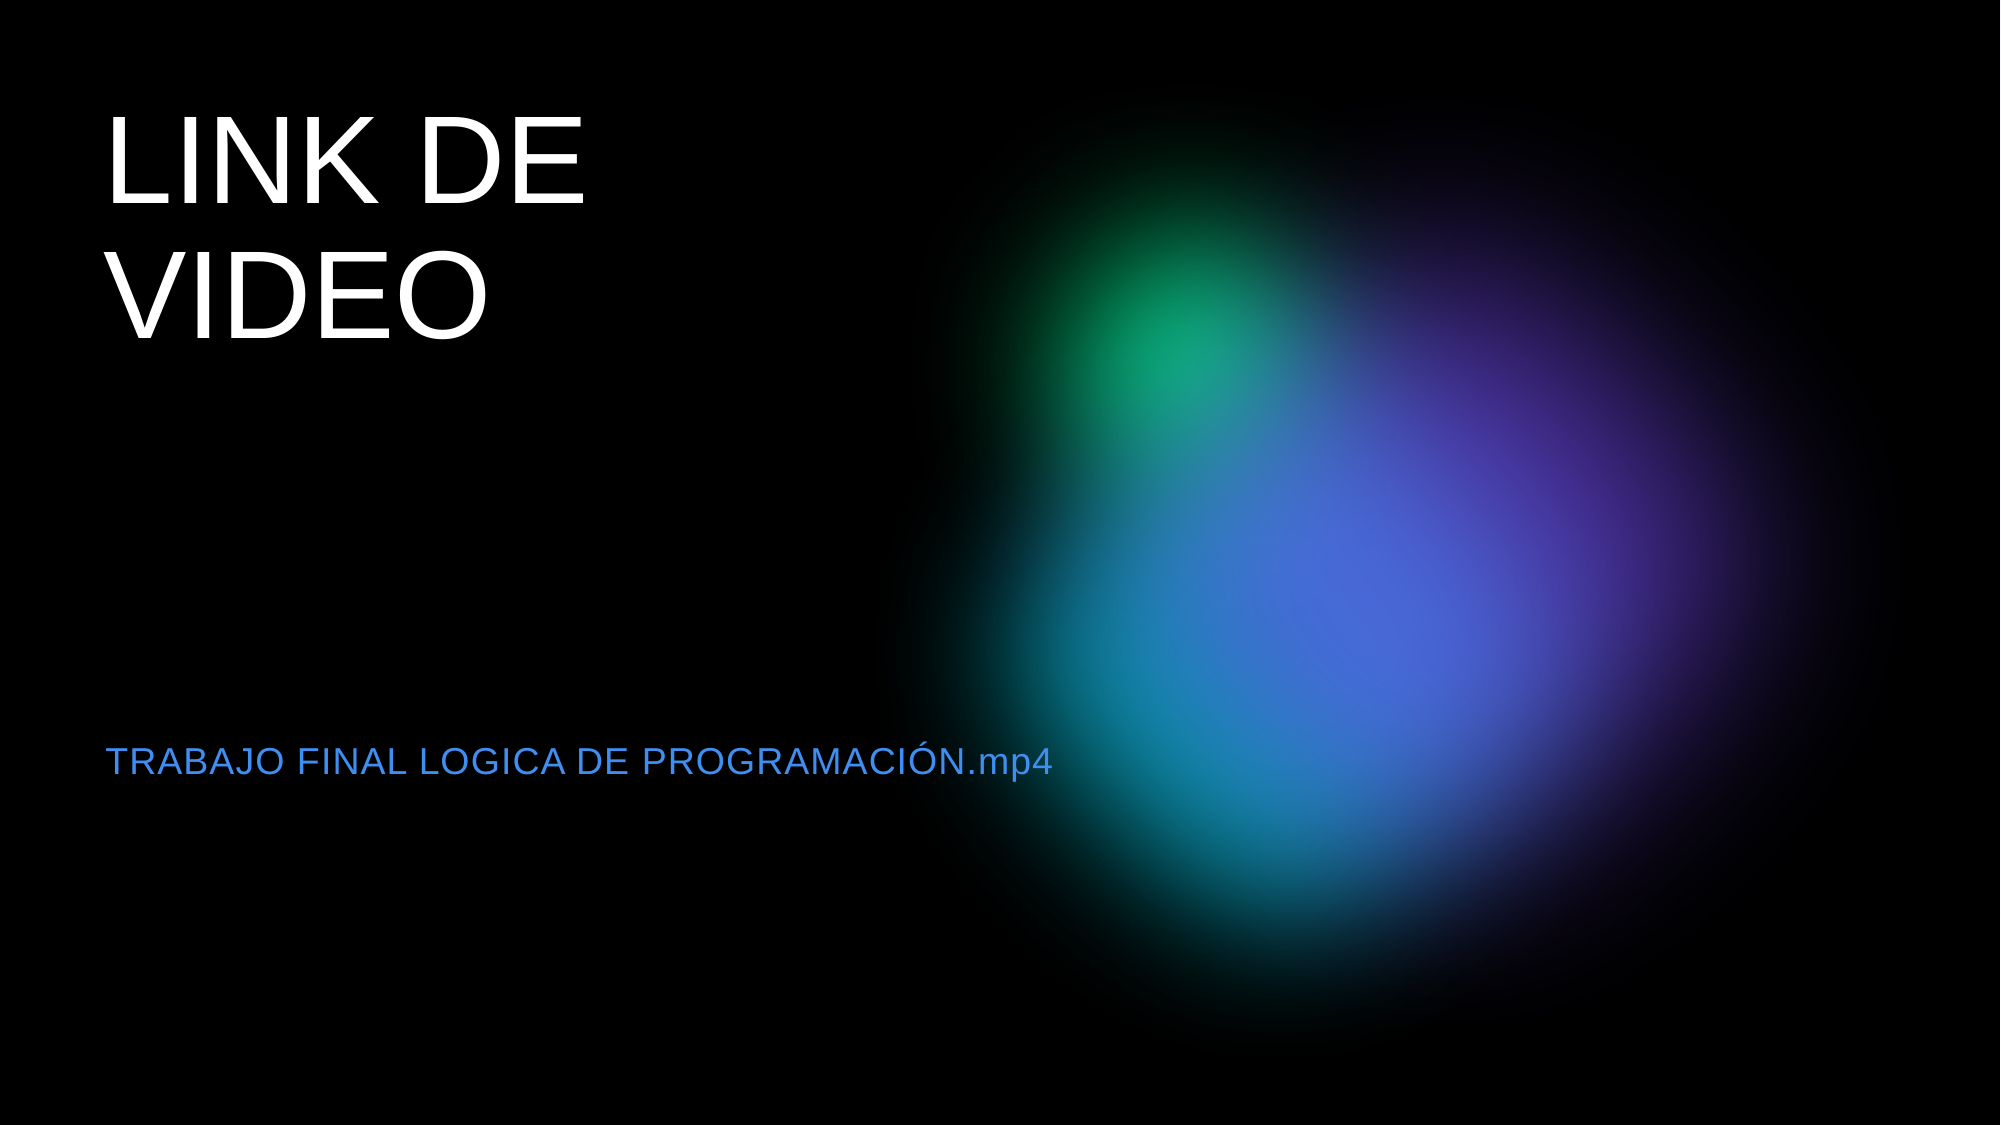

# LINK DE VIDEO
TRABAJO FINAL LOGICA DE PROGRAMACIÓN.mp4